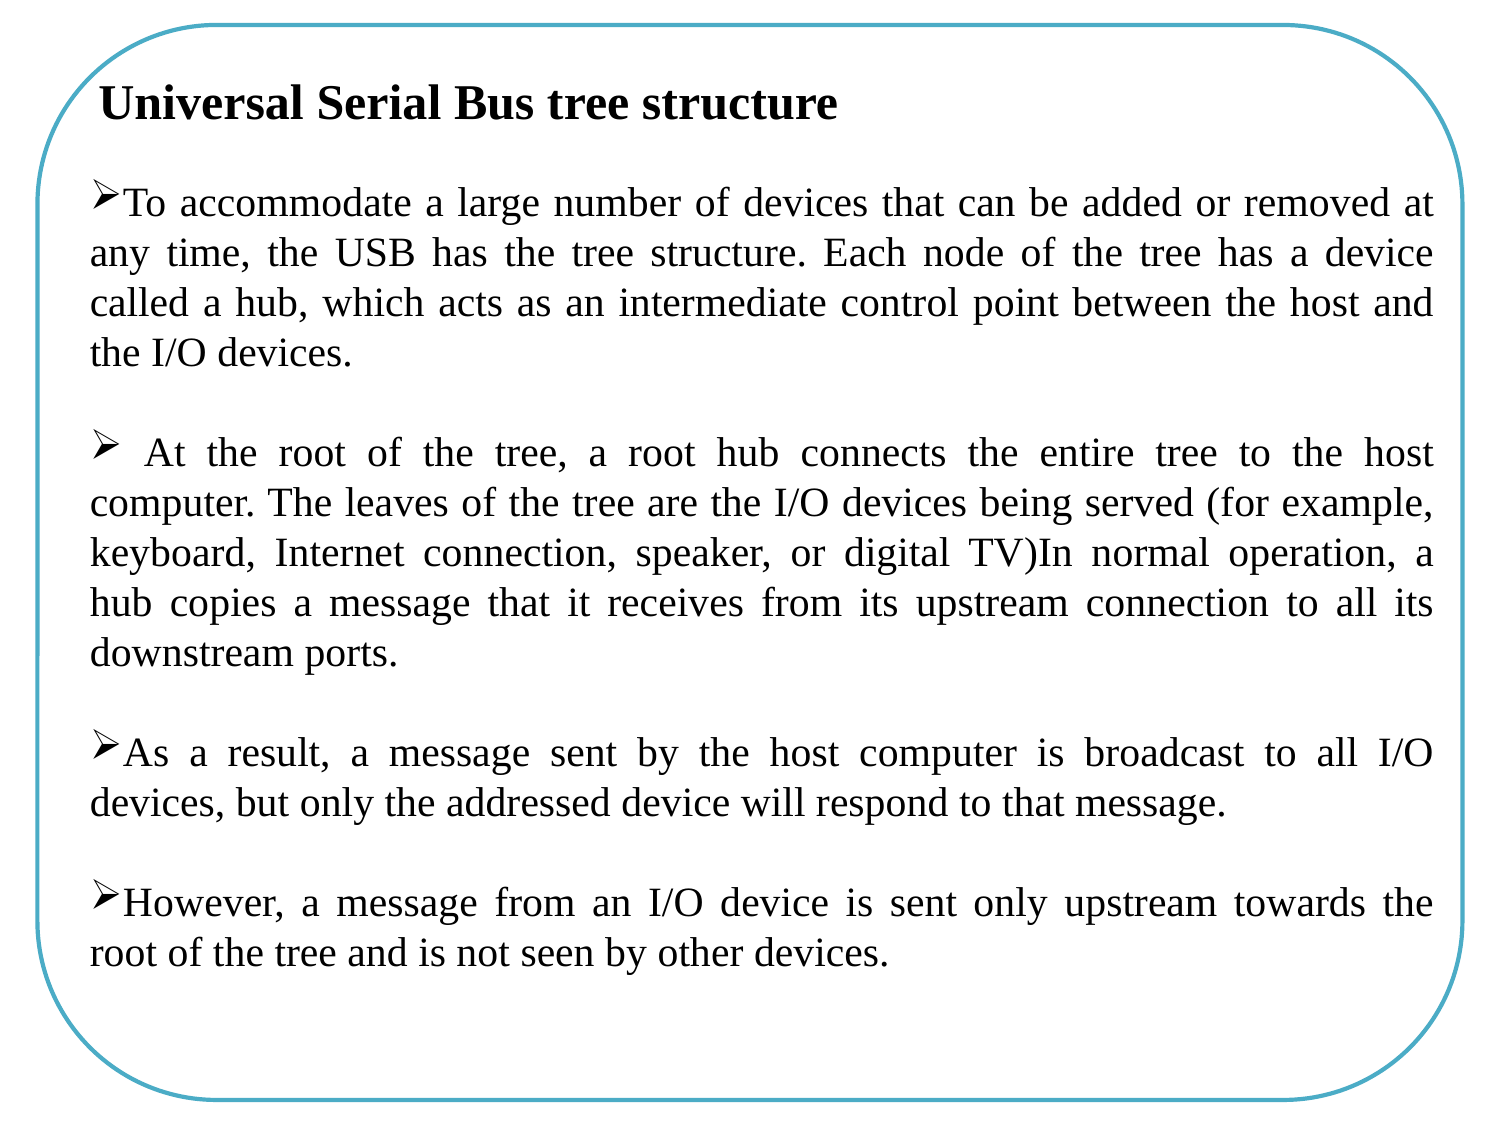

Universal Serial Bus tree structure
To accommodate a large number of devices that can be added or removed at any time, the USB has the tree structure. Each node of the tree has a device called a hub, which acts as an intermediate control point between the host and the I/O devices.

 At the root of the tree, a root hub connects the entire tree to the host computer. The leaves of the tree are the I/O devices being served (for example, keyboard, Internet connection, speaker, or digital TV)In normal operation, a hub copies a message that it receives from its upstream connection to all its downstream ports.

As a result, a message sent by the host computer is broadcast to all I/O devices, but only the addressed device will respond to that message.

However, a message from an I/O device is sent only upstream towards the root of the tree and is not seen by other devices.